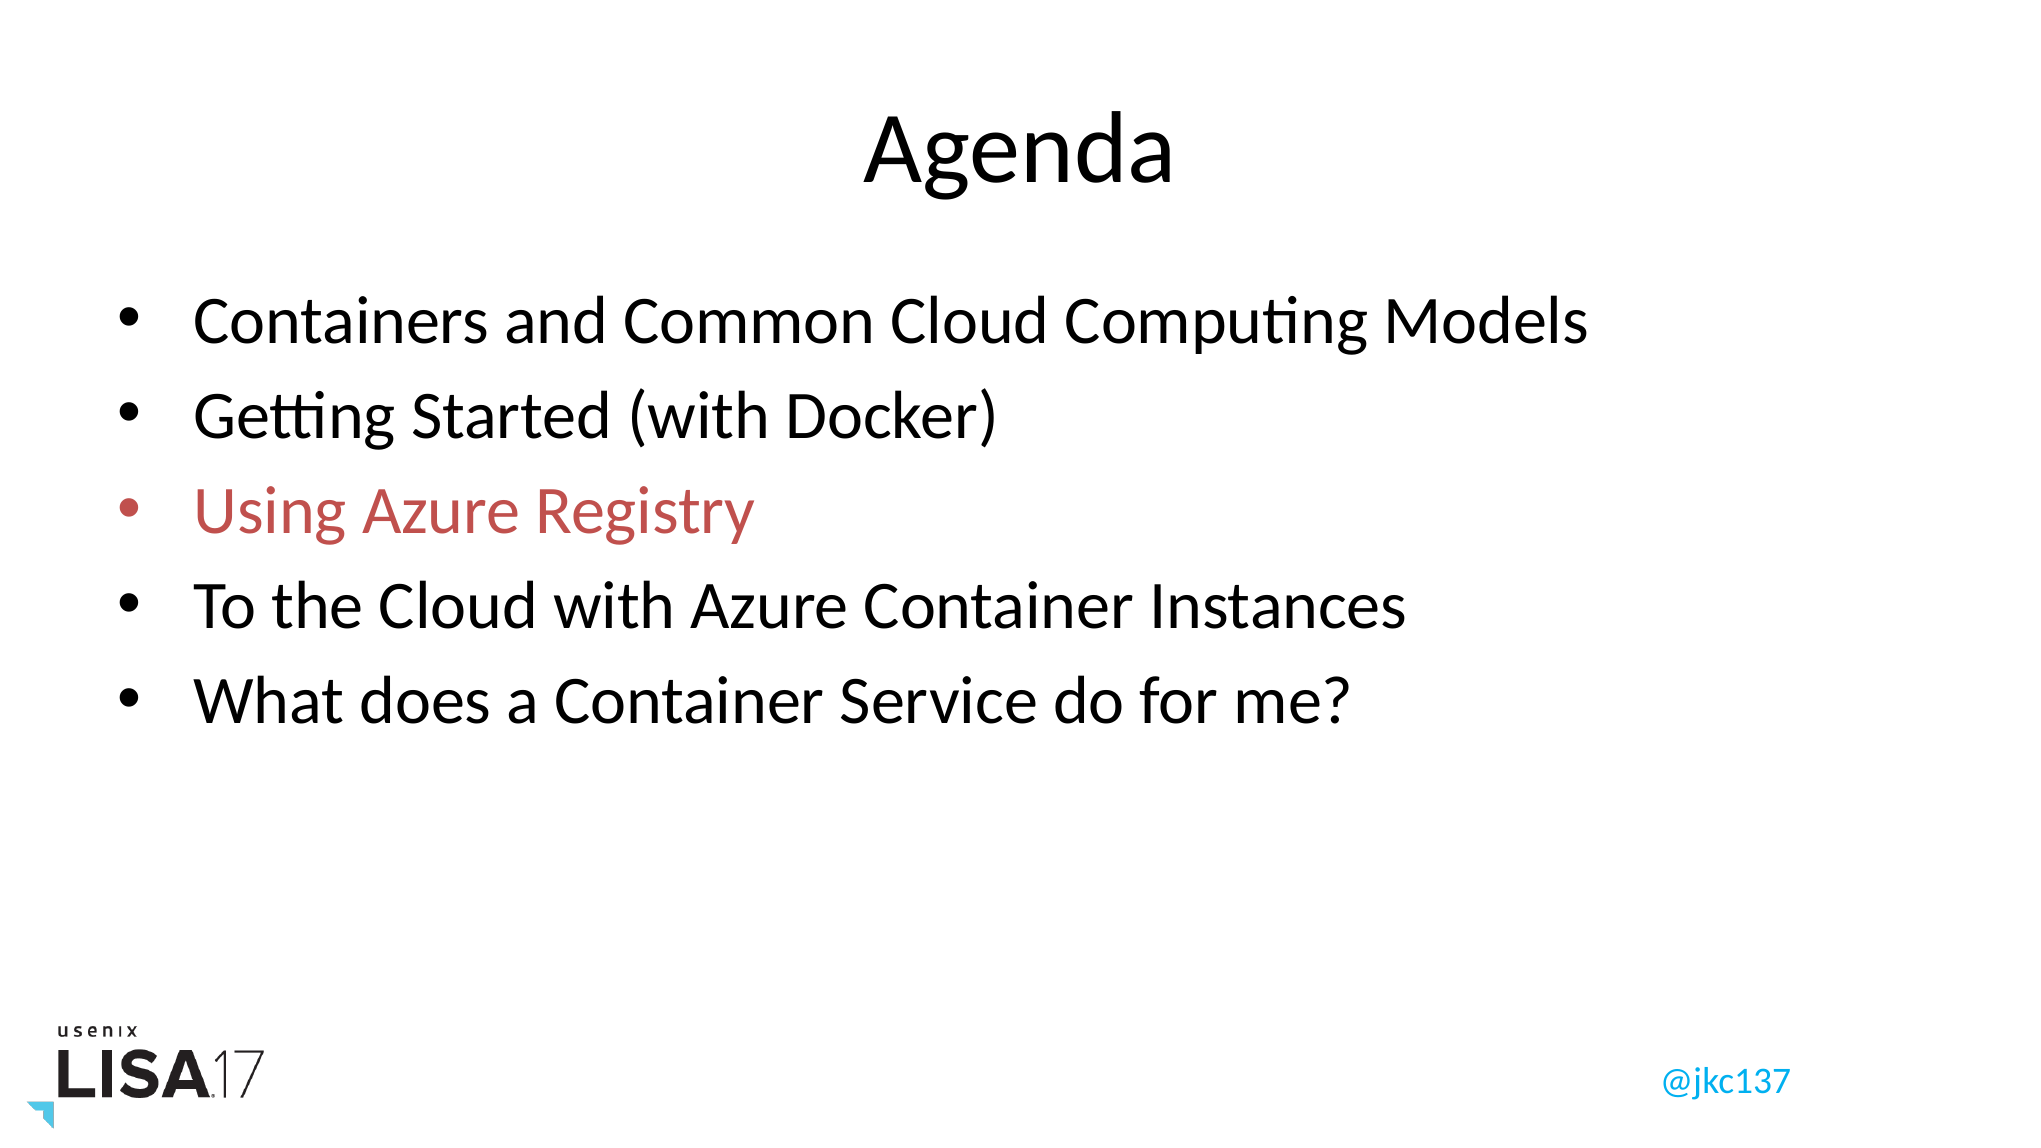

# Agenda
Containers and Common Cloud Computing Models
Getting Started (with Docker)
Using Azure Registry
To the Cloud with Azure Container Instances
What does a Container Service do for me?